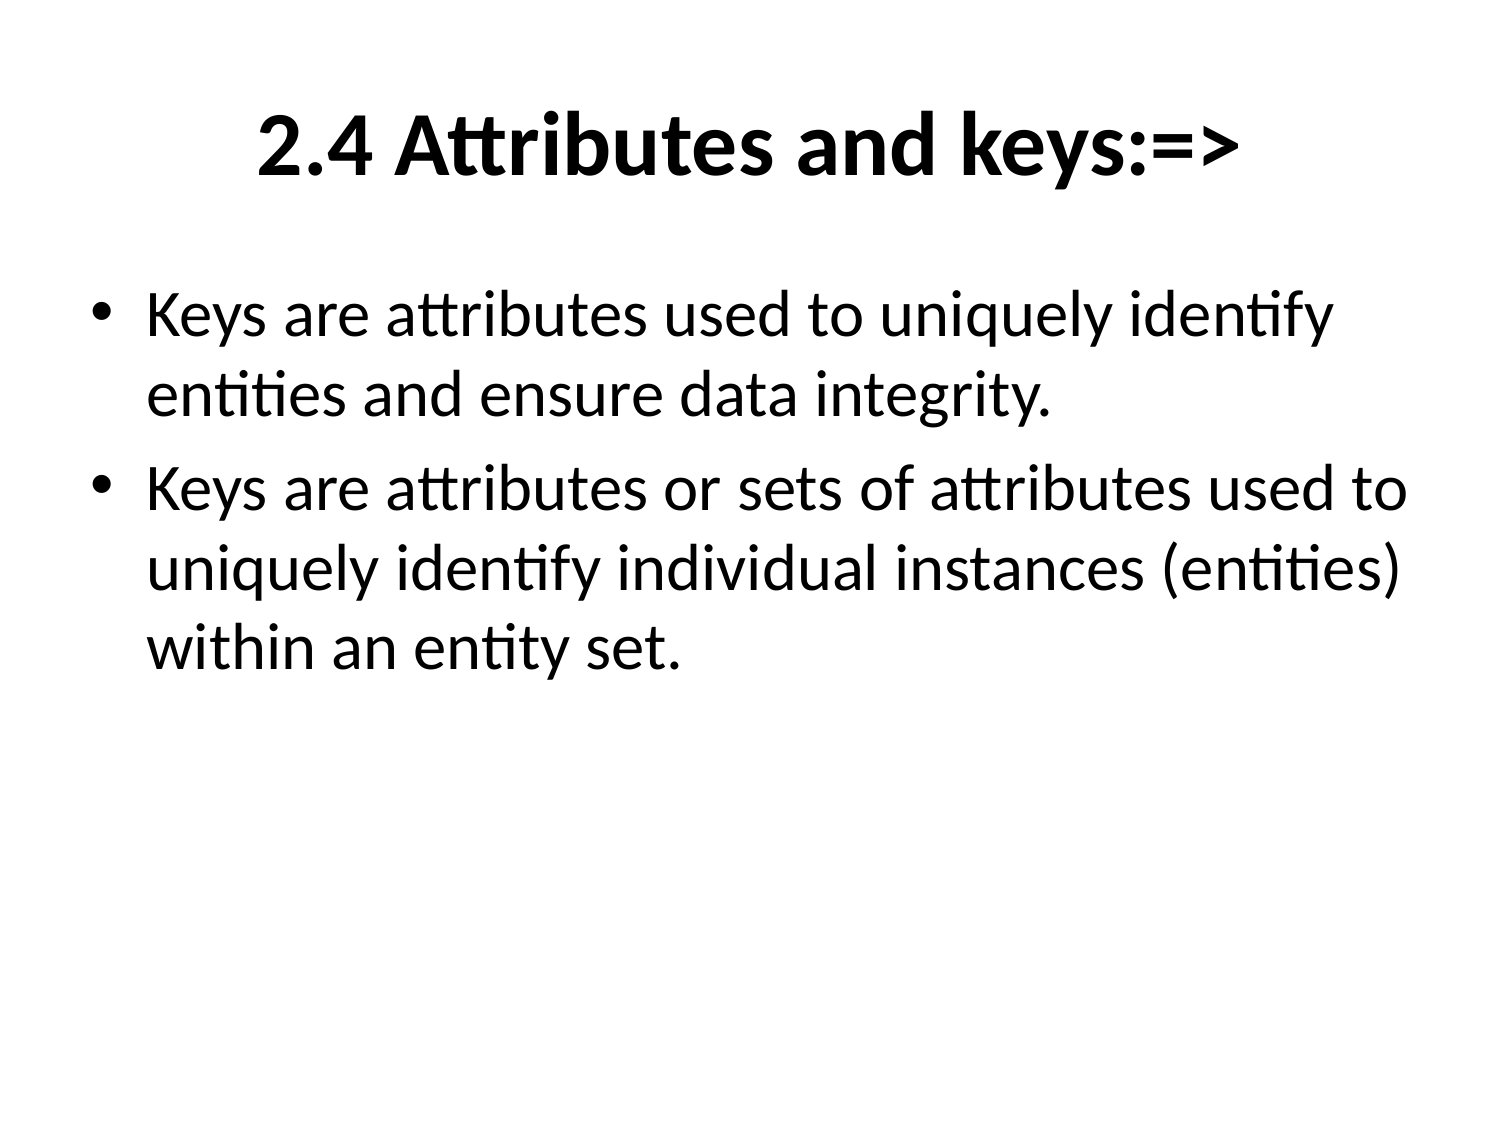

# 2.4 Attributes and keys:=>
Keys are attributes used to uniquely identify entities and ensure data integrity.
Keys are attributes or sets of attributes used to uniquely identify individual instances (entities) within an entity set.